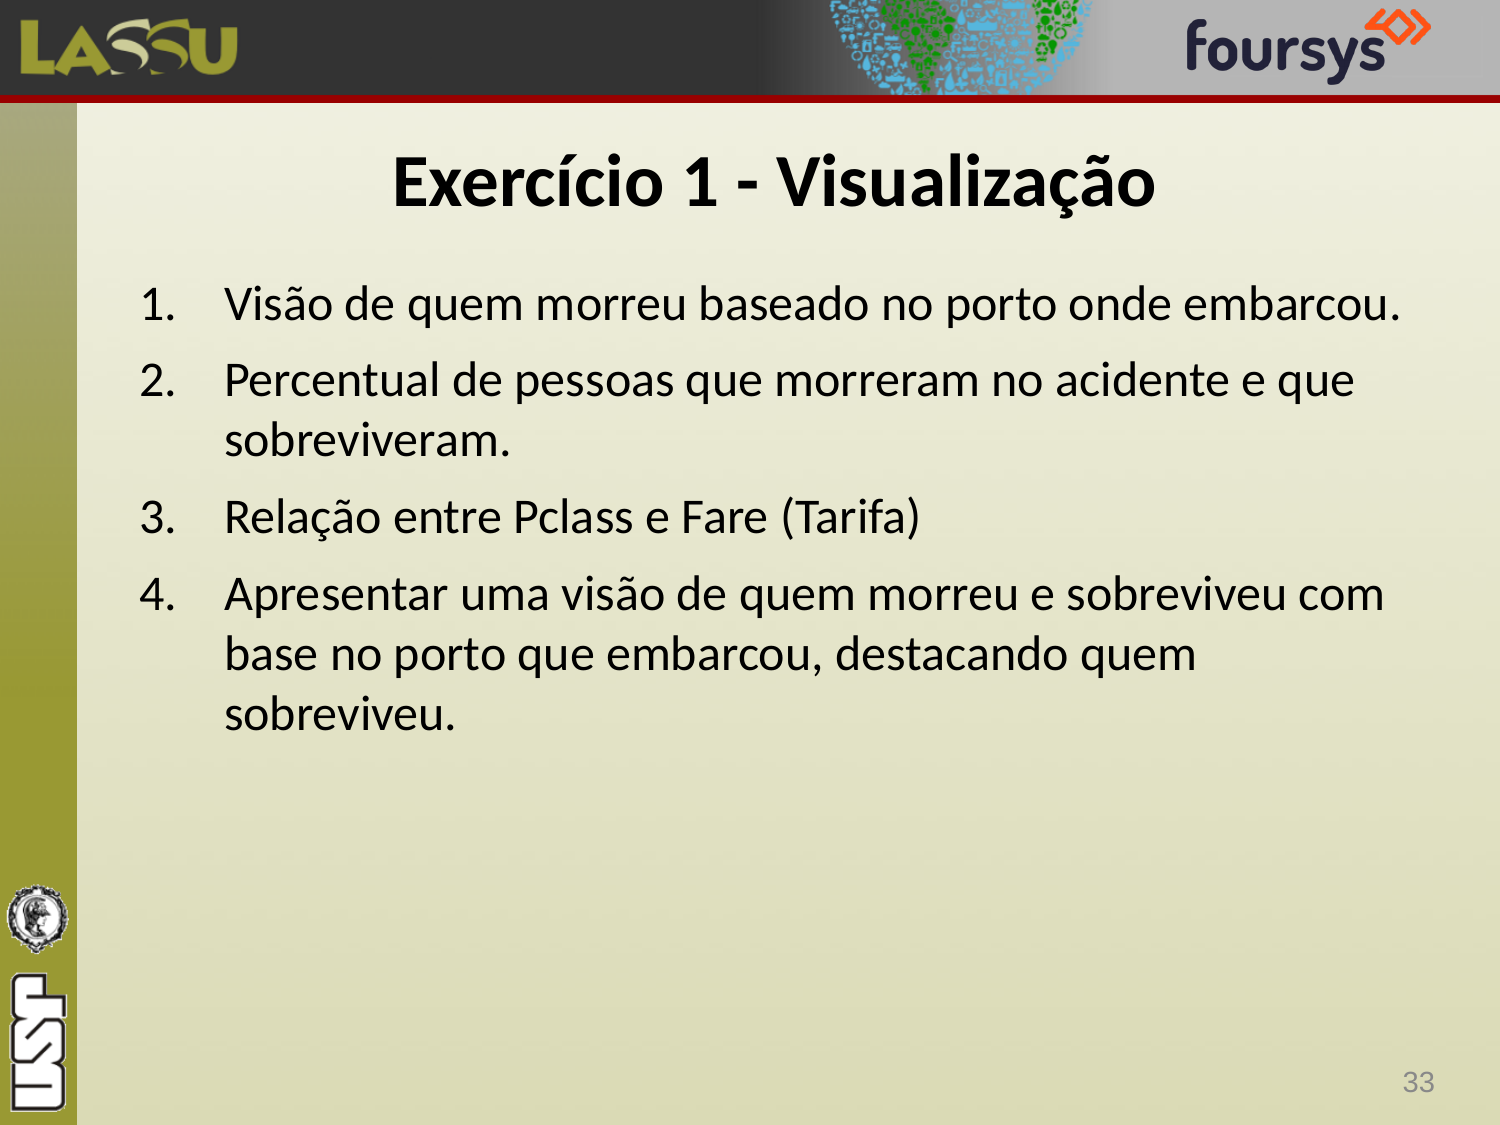

# Exercício 1 - Visualização
Visão de quem morreu baseado no porto onde embarcou.
Percentual de pessoas que morreram no acidente e que sobreviveram.
Relação entre Pclass e Fare (Tarifa)
Apresentar uma visão de quem morreu e sobreviveu com base no porto que embarcou, destacando quem sobreviveu.
33